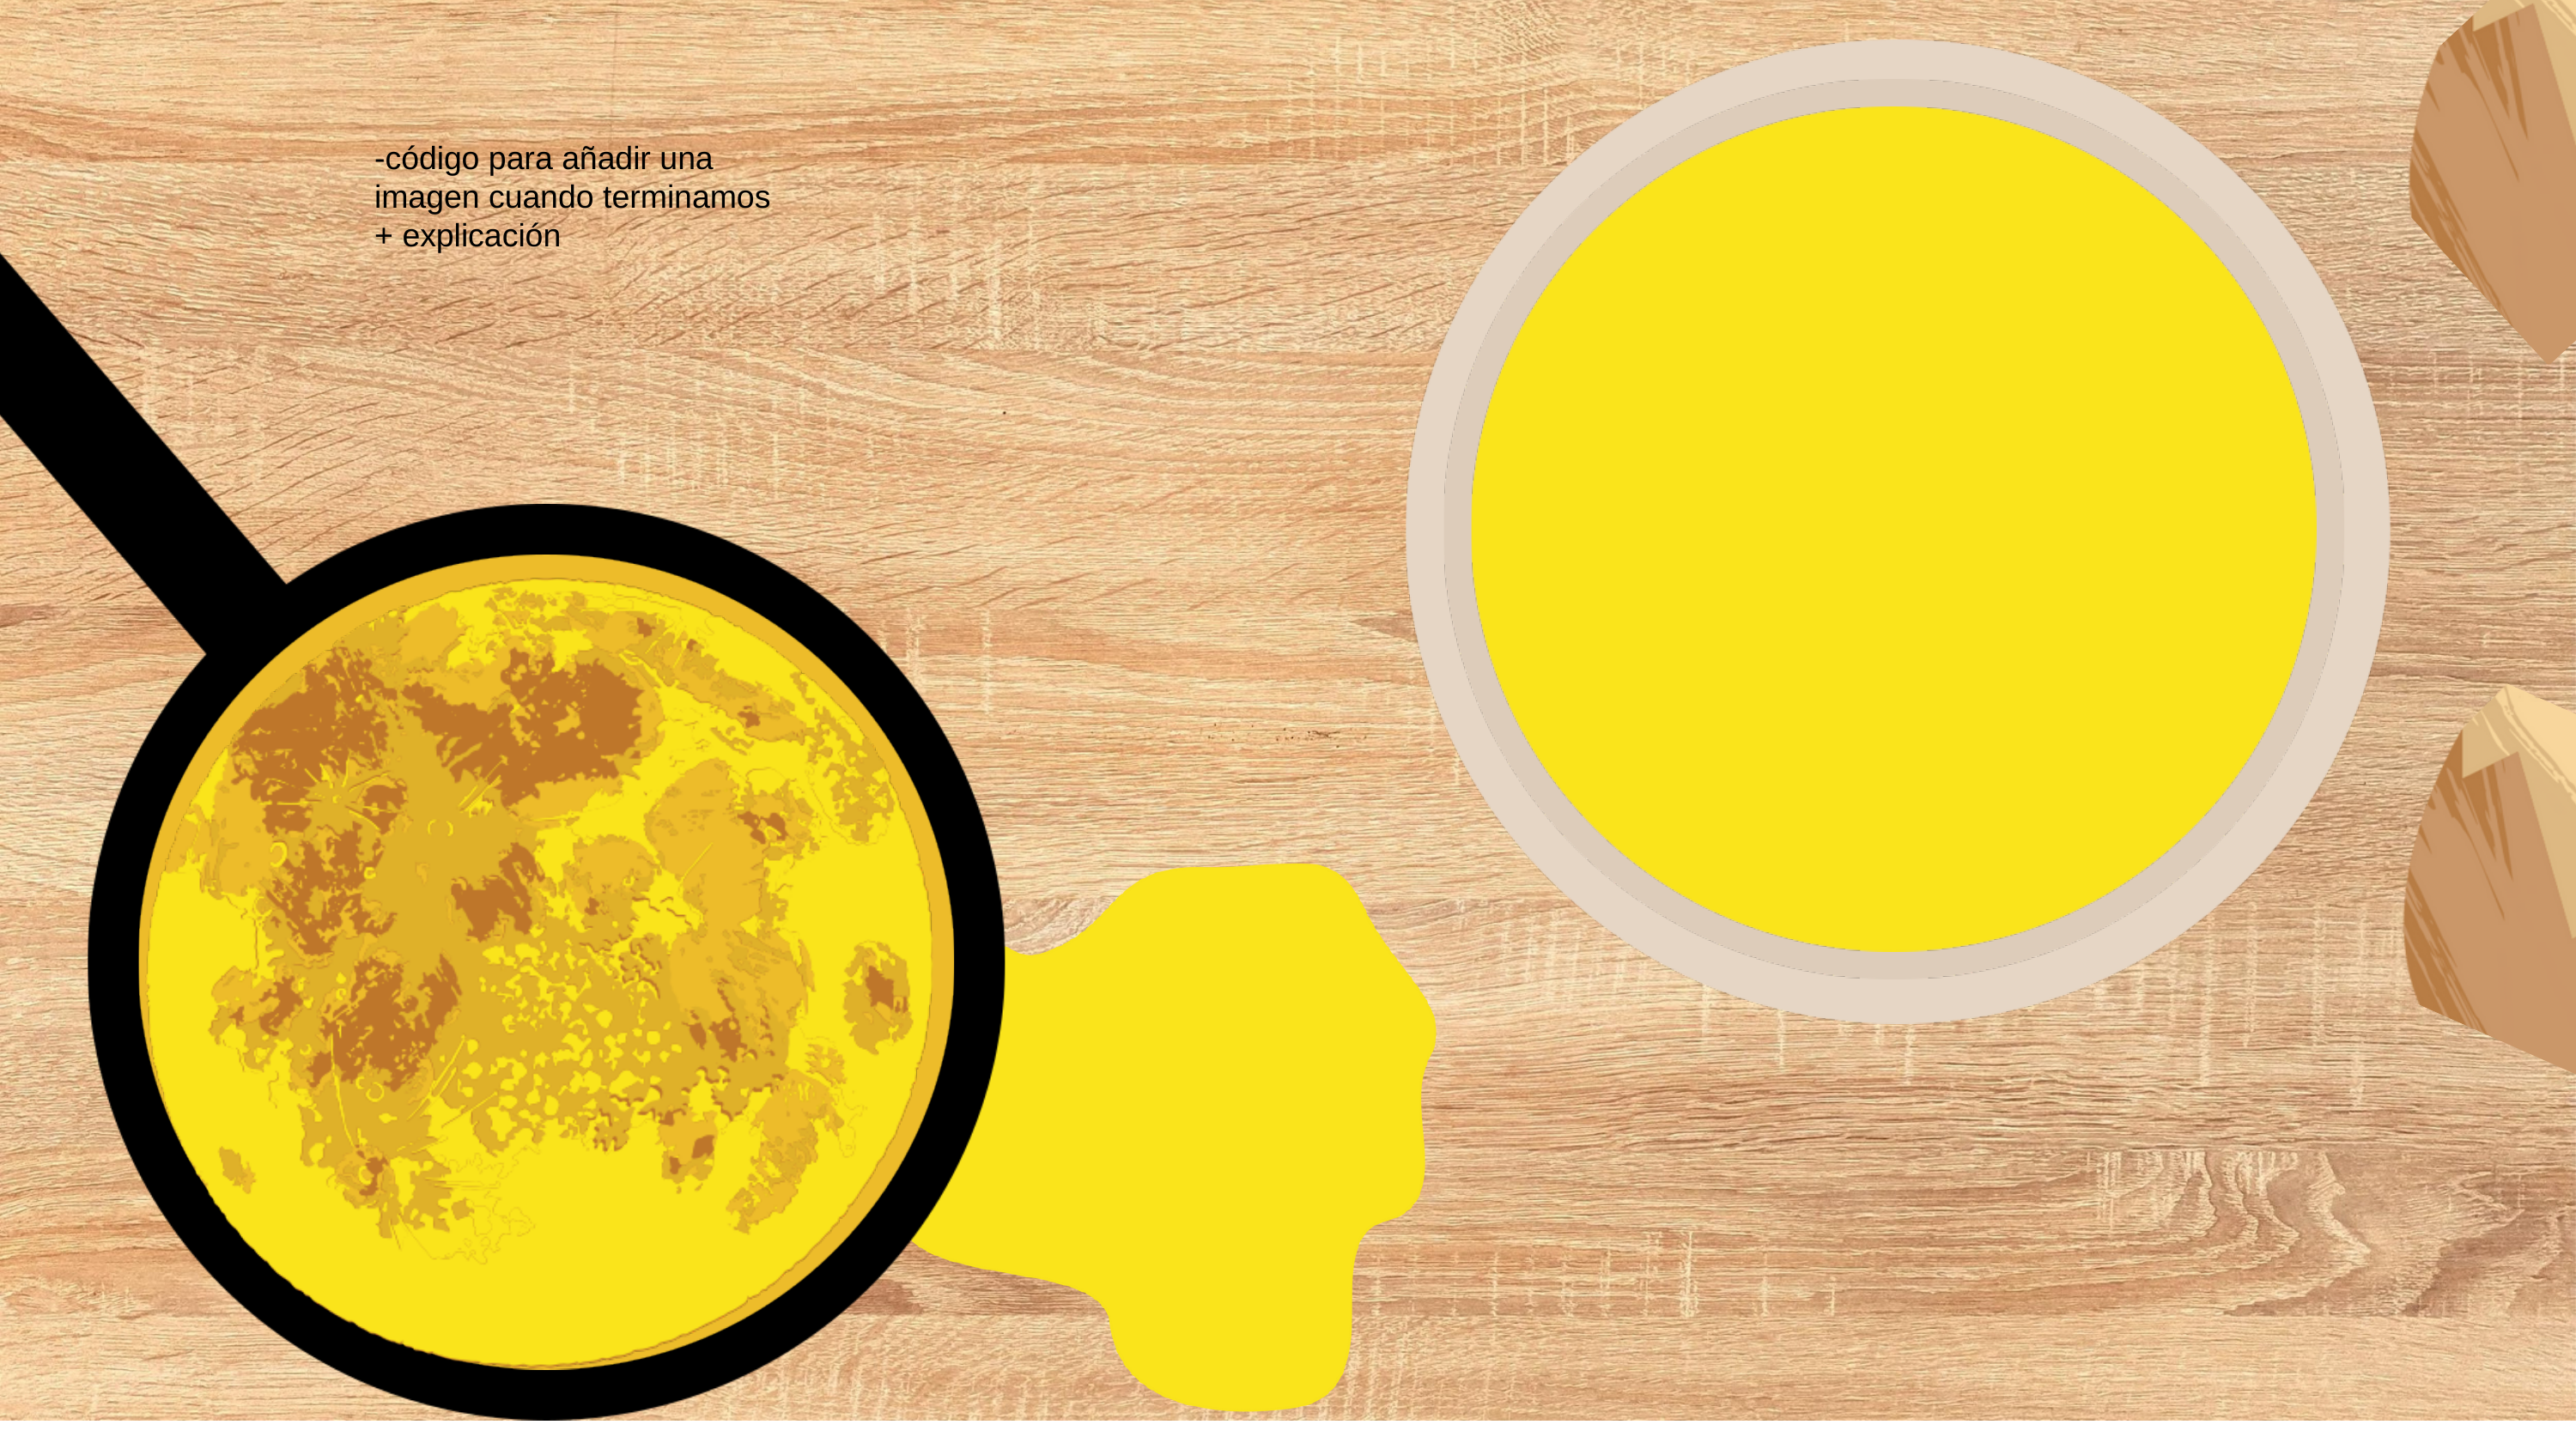

-código para añadir una imagen cuando terminamos + explicación